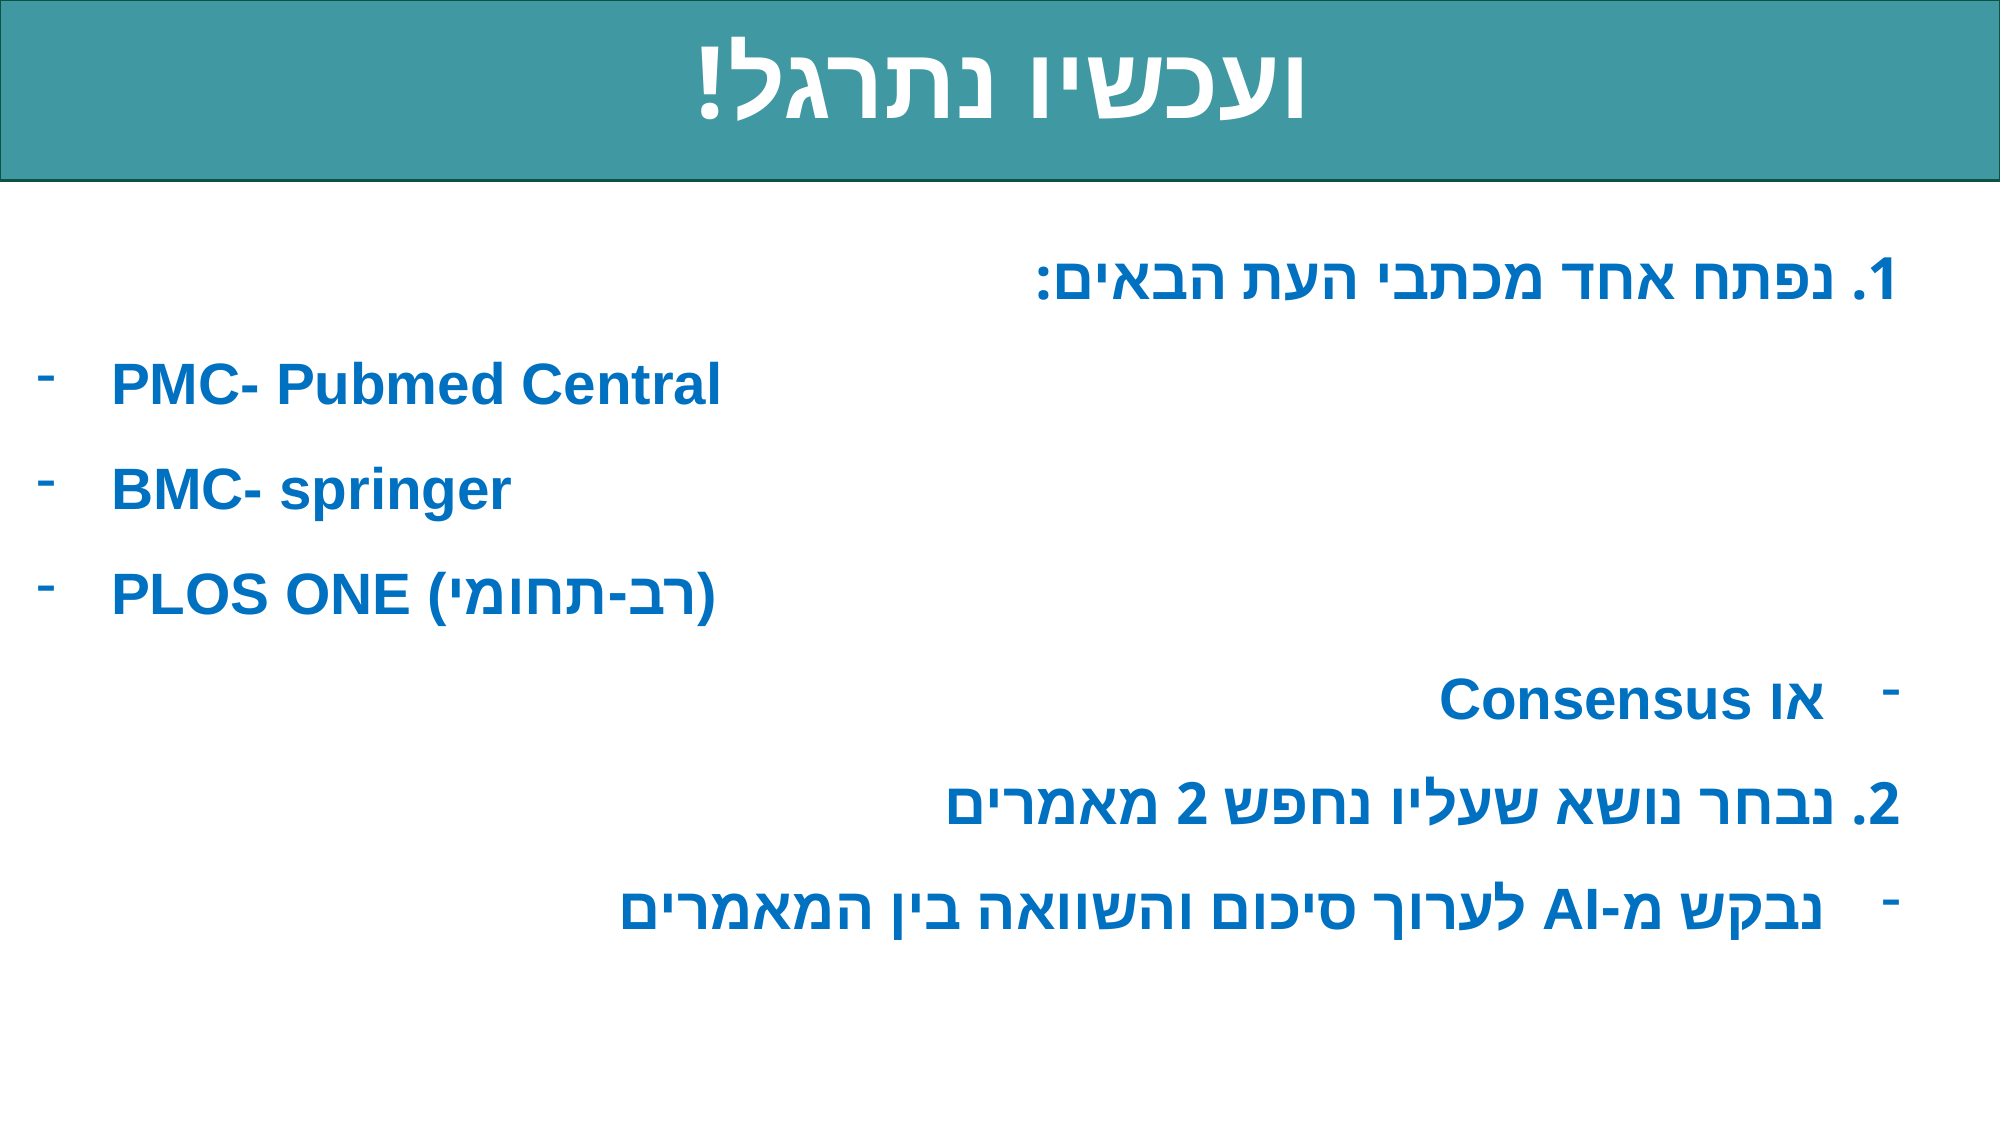

ועכשיו נתרגל!
1. נפתח אחד מכתבי העת הבאים:
PMC- Pubmed Central
BMC- springer
PLOS ONE (רב-תחומי)
או Consensus
2. נבחר נושא שעליו נחפש 2 מאמרים
נבקש מ-AI לערוך סיכום והשוואה בין המאמרים